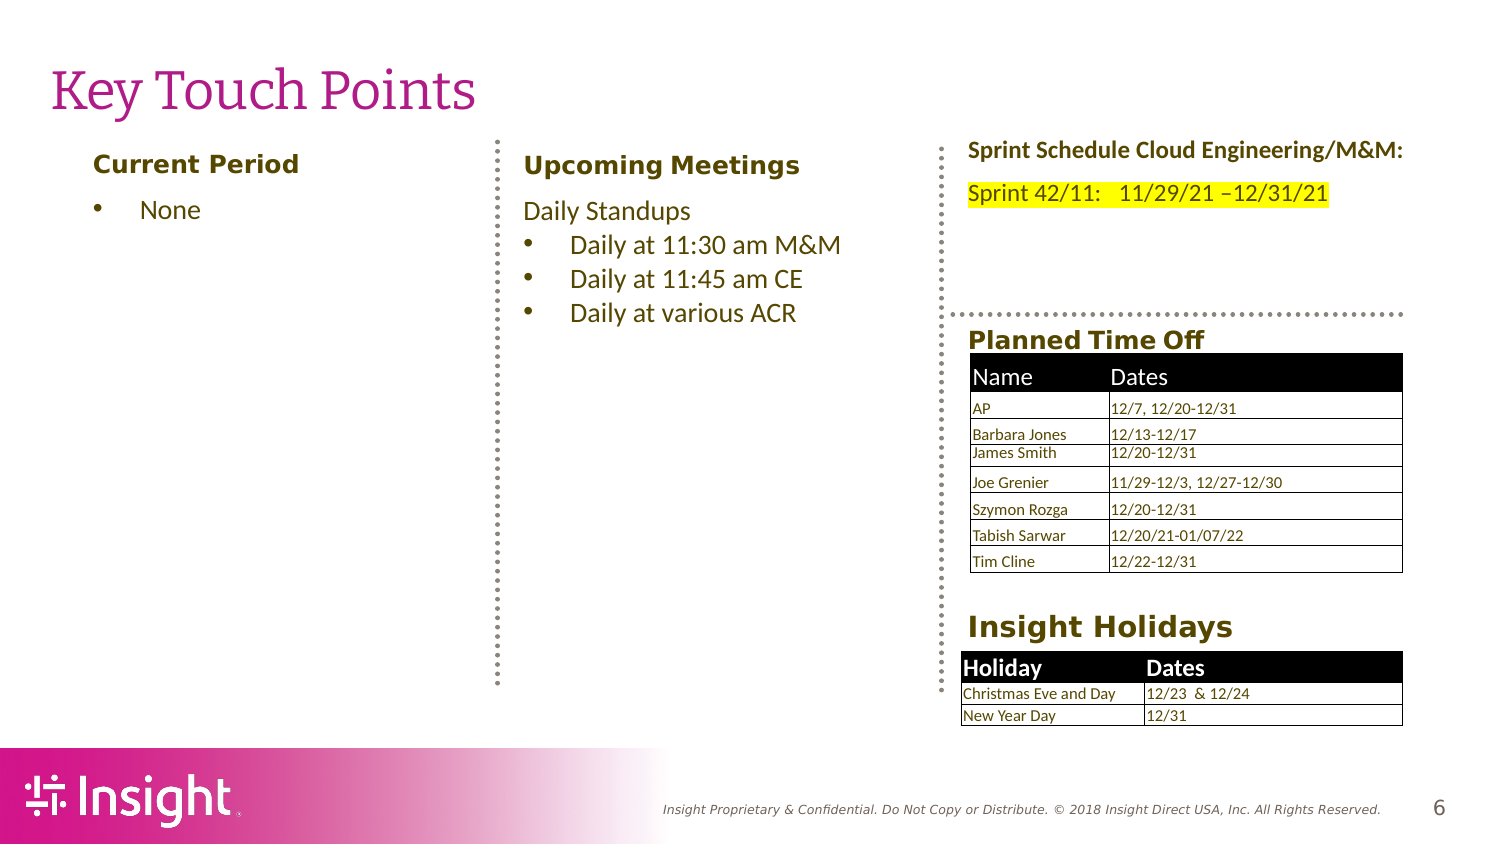

# Key Touch Points
Sprint Schedule Cloud Engineering/M&M:
Sprint 42/11:   11/29/21 –12/31/21
Upcoming Meetings
Daily Standups
Daily at 11:30 am M&M
Daily at 11:45 am CE
Daily at various ACR

Current Period
None
Planned Time Off

| Name | Dates |
| --- | --- |
| AP | 12/7, 12/20-12/31 |
| Barbara Jones | 12/13-12/17 |
| James Smith | 12/20-12/31 |
| Joe Grenier | 11/29-12/3, 12/27-12/30 |
| Szymon Rozga | 12/20-12/31 |
| Tabish Sarwar | 12/20/21-01/07/22 |
| Tim Cline | 12/22-12/31 |
Insight Holidays
| Holiday | Dates |
| --- | --- |
| Christmas Eve and Day | 12/23 & 12/24 |
| New Year Day | 12/31 |